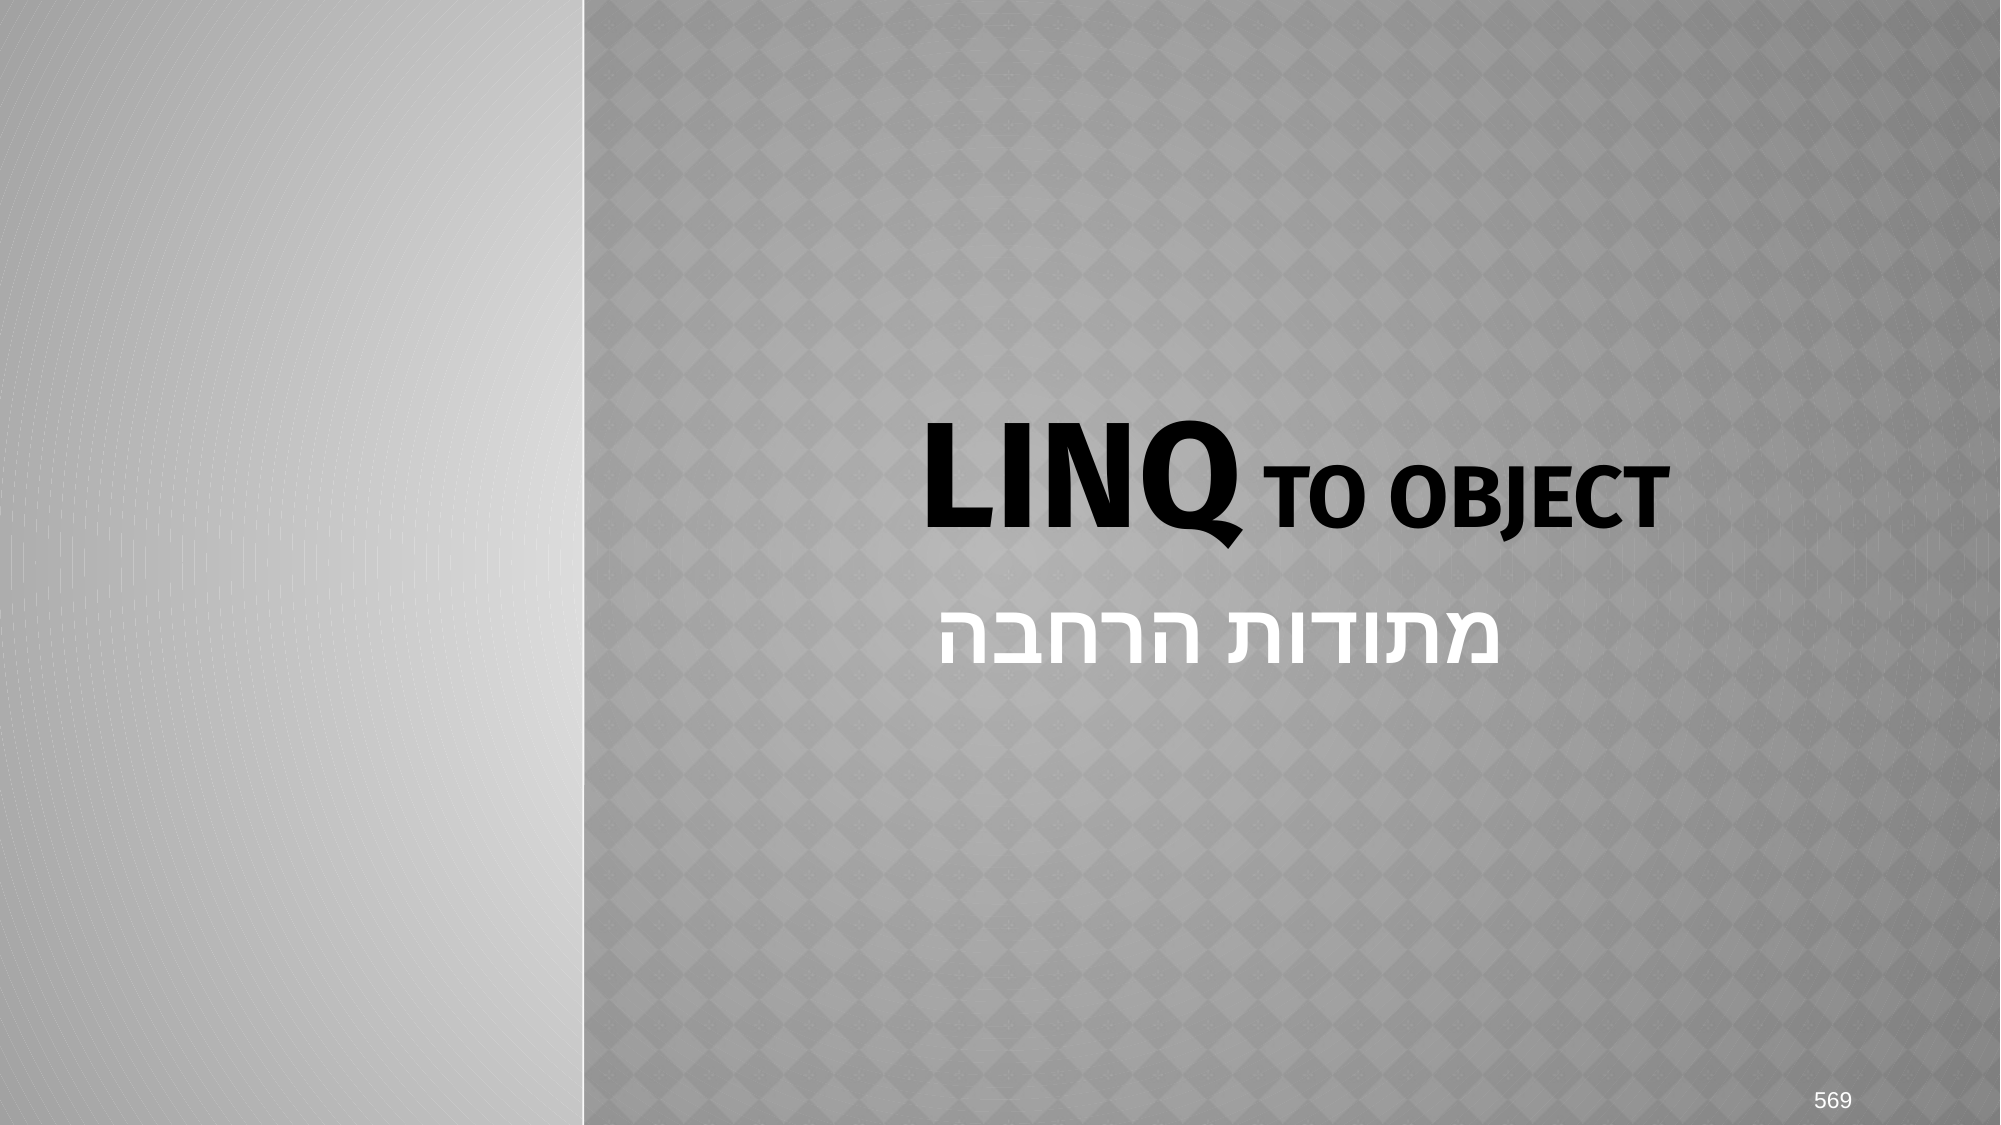

# LINQ to OBJECT
מתודות הרחבה

569